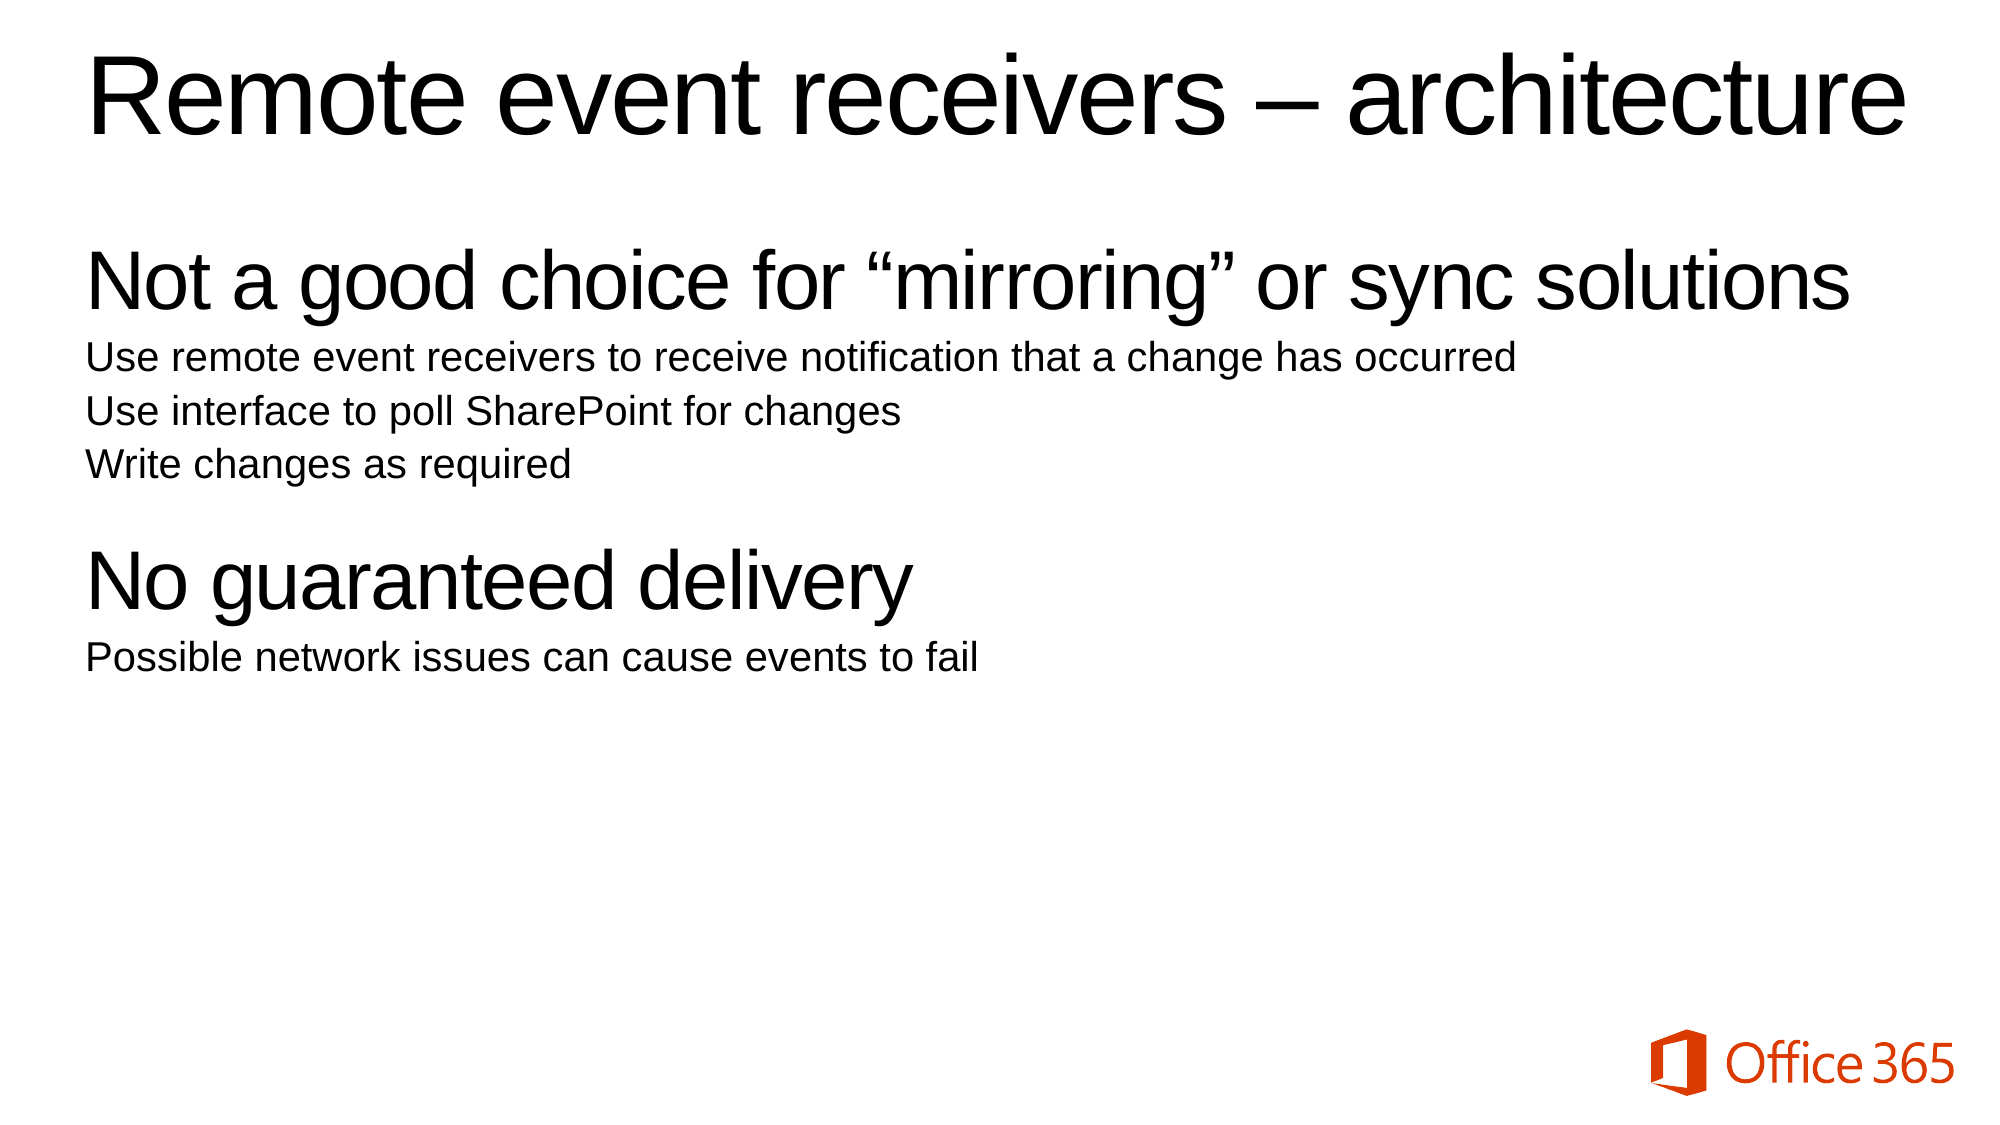

# Remote event receivers – architecture
Not a good choice for “mirroring” or sync solutions
Use remote event receivers to receive notification that a change has occurred
Use interface to poll SharePoint for changes
Write changes as required
No guaranteed delivery
Possible network issues can cause events to fail